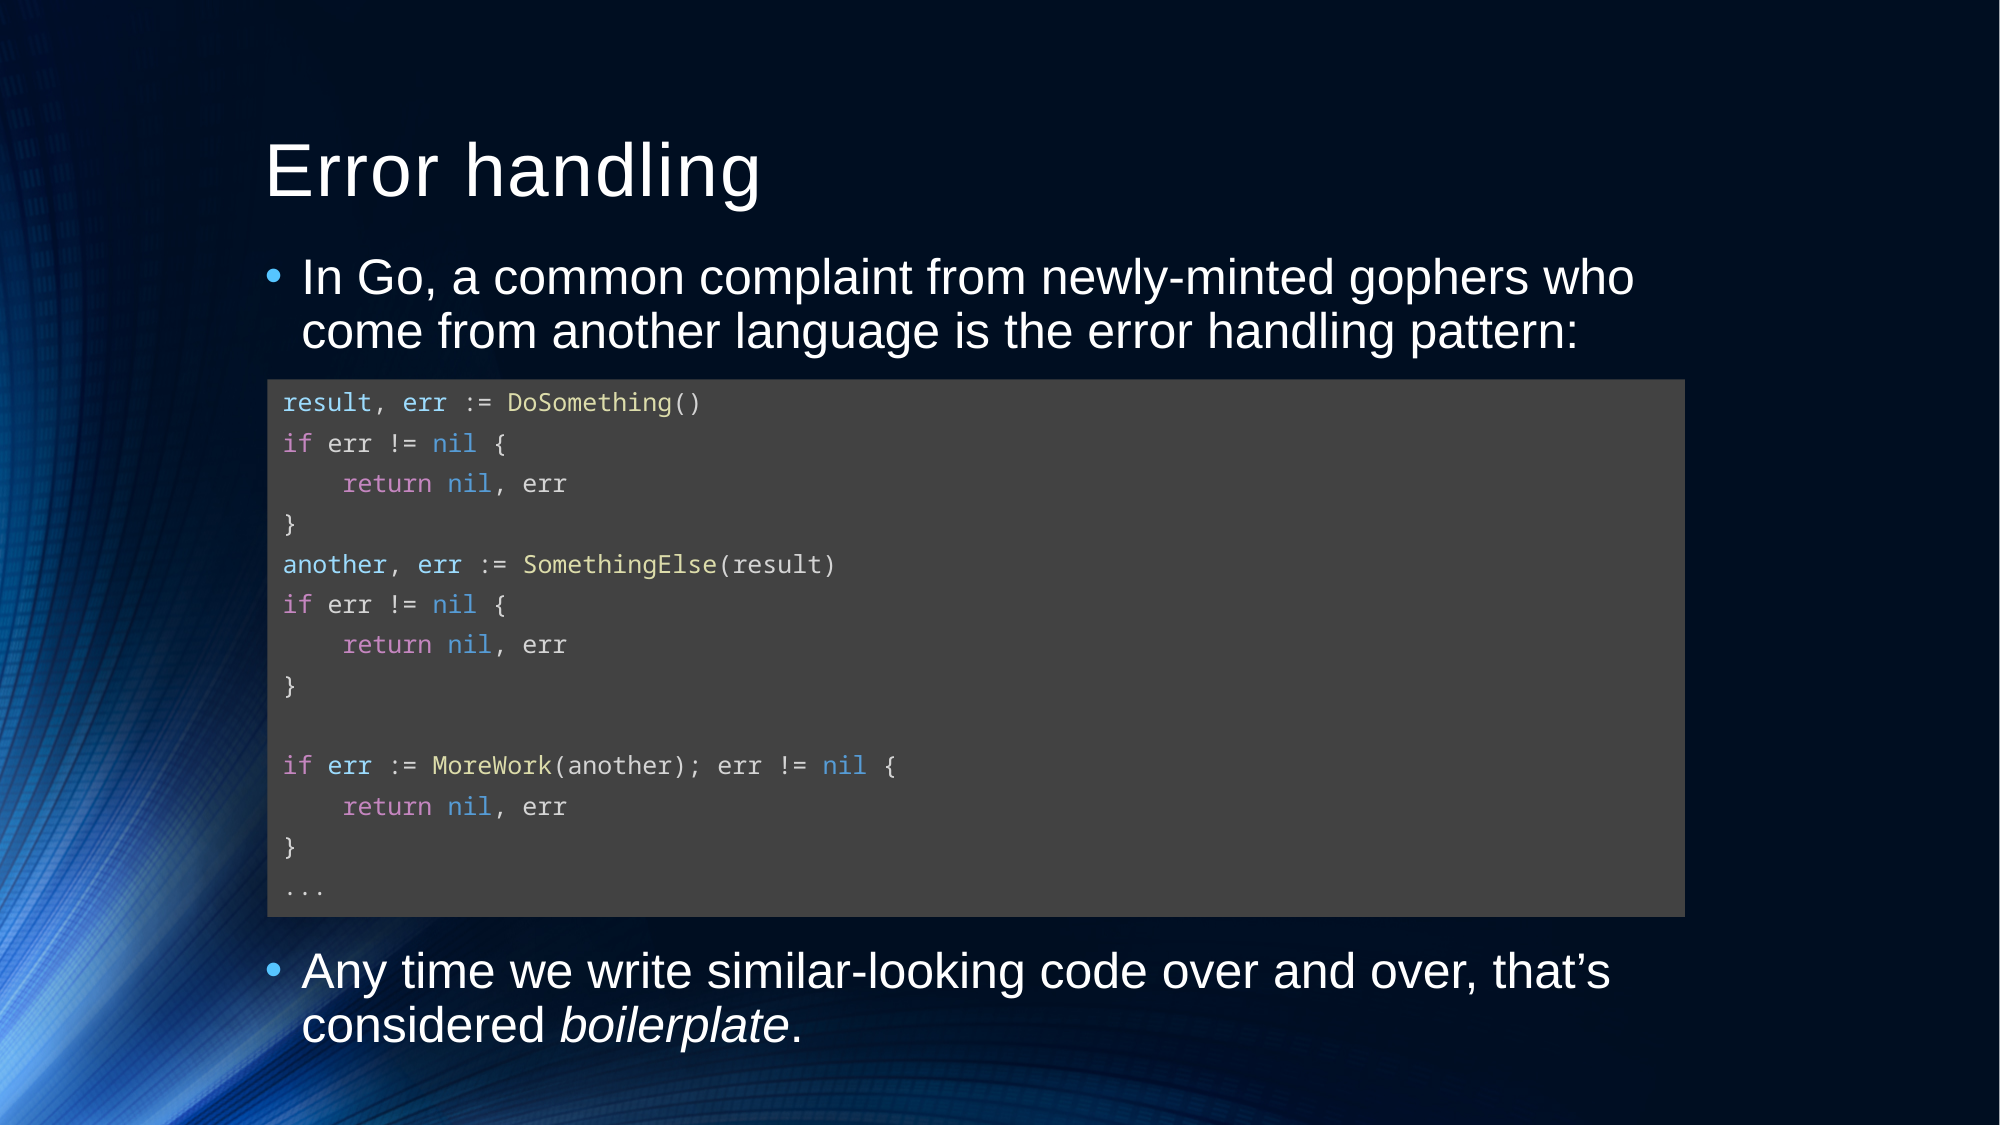

# Error handling
In Go, a common complaint from newly-minted gophers who come from another language is the error handling pattern:

Any time we write similar-looking code over and over, that’s considered boilerplate.
result, err := DoSomething()
if err != nil {
    return nil, err
}
another, err := SomethingElse(result)
if err != nil {
    return nil, err
}

if err := MoreWork(another); err != nil {
    return nil, err
}
...